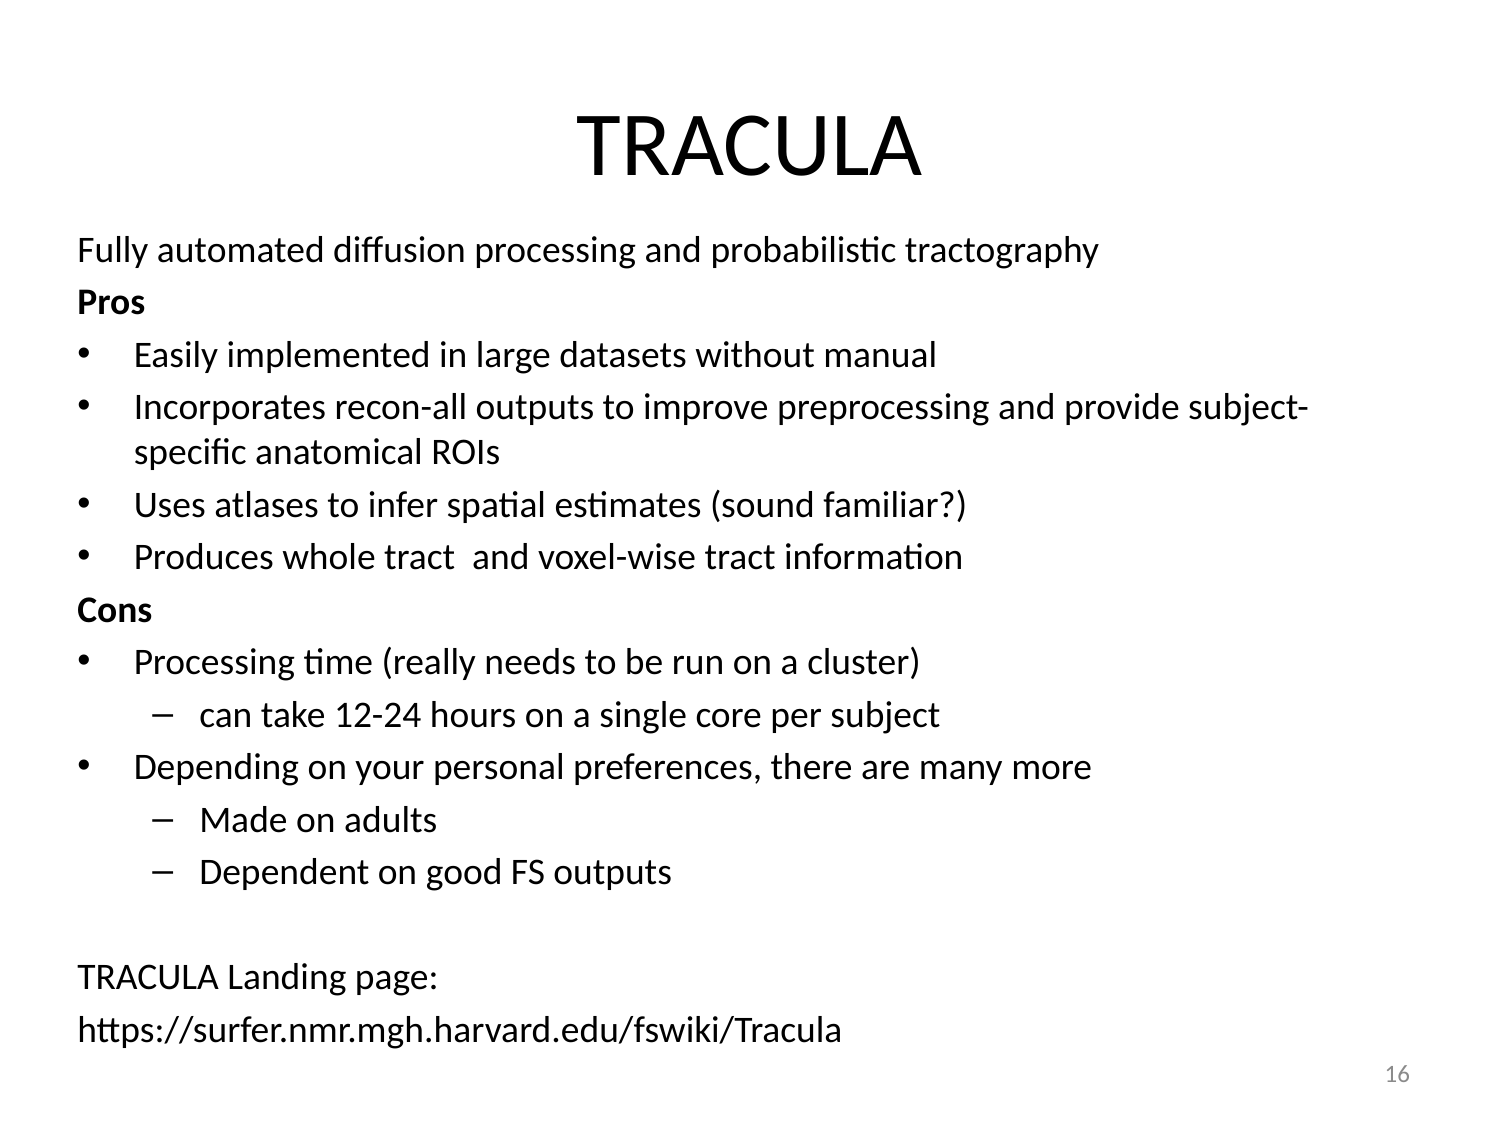

# TRACULA
Fully automated diffusion processing and probabilistic tractography
Pros
Easily implemented in large datasets without manual
Incorporates recon-all outputs to improve preprocessing and provide subject-specific anatomical ROIs
Uses atlases to infer spatial estimates (sound familiar?)
Produces whole tract  and voxel-wise tract information
Cons
Processing time (really needs to be run on a cluster)
can take 12-24 hours on a single core per subject
Depending on your personal preferences, there are many more
Made on adults
Dependent on good FS outputs

TRACULA Landing page:
https://surfer.nmr.mgh.harvard.edu/fswiki/Tracula
16